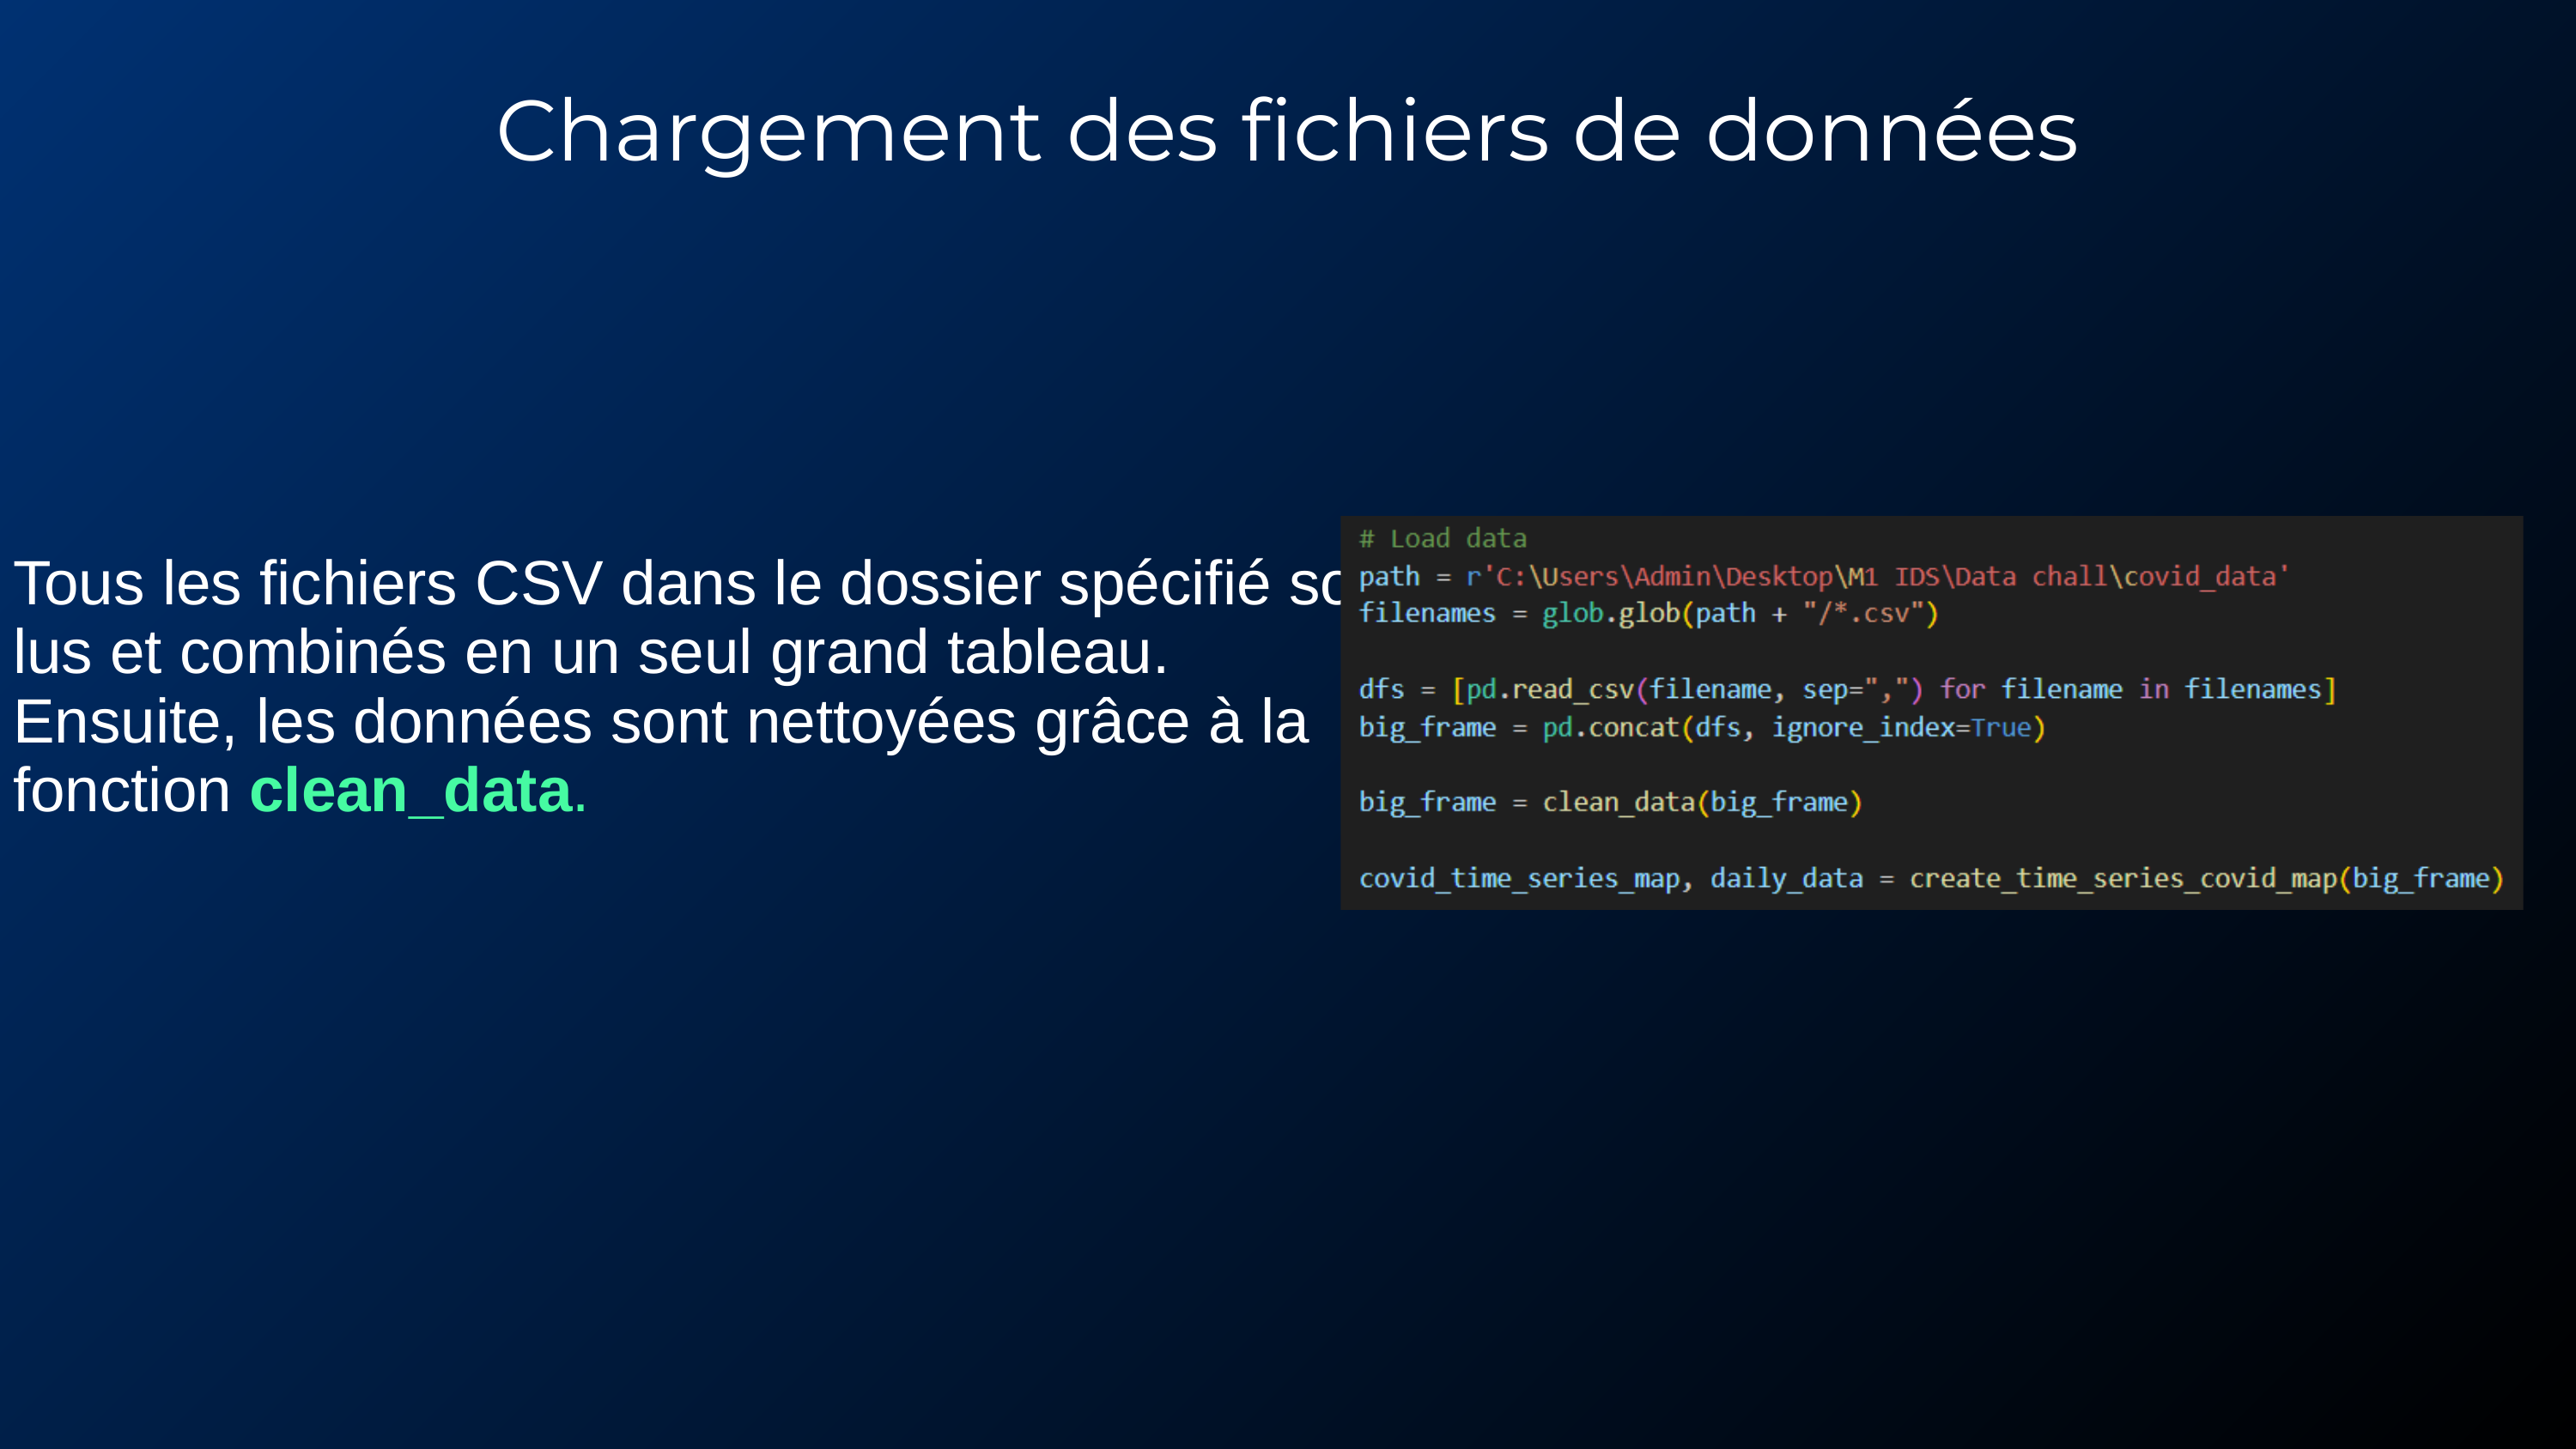

Chargement des fichiers de données

Tous les fichiers CSV dans le dossier spécifié sont lus et combinés en un seul grand tableau.
Ensuite, les données sont nettoyées grâce à la fonction clean_data.